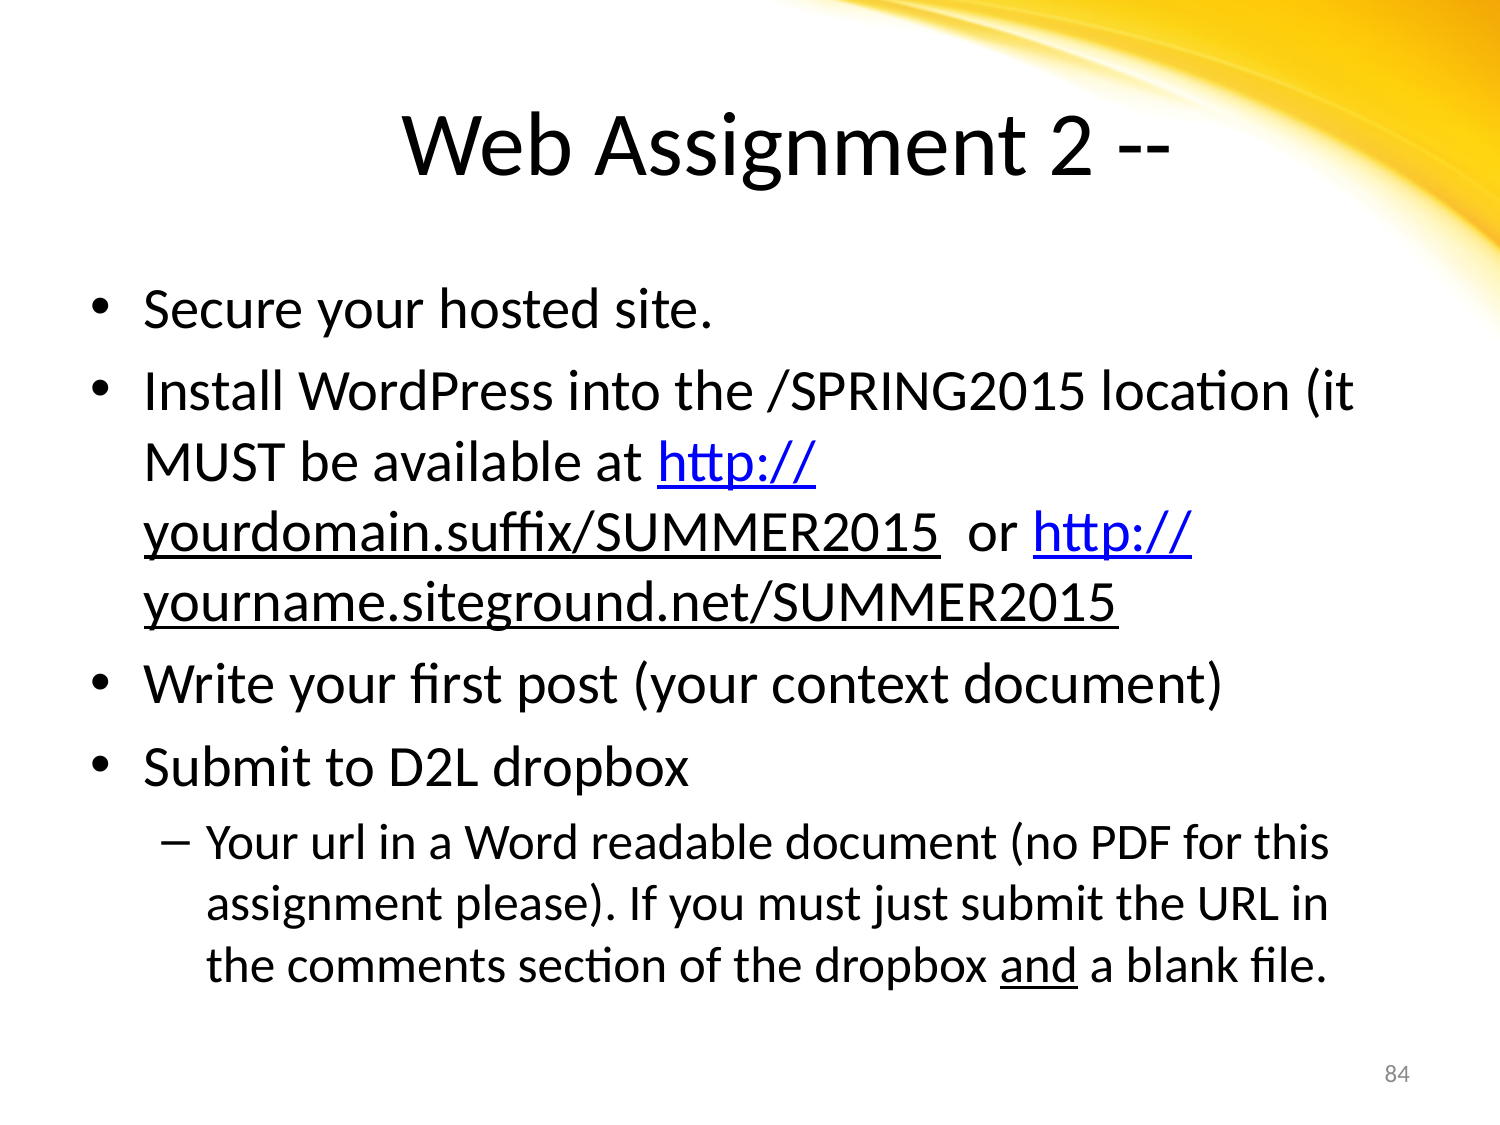

# Web Assignment 2 --
Secure your hosted site.
Install WordPress into the /SPRING2015 location (it MUST be available at http://yourdomain.suffix/SUMMER2015  or http://yourname.siteground.net/SUMMER2015
Write your first post (your context document)
Submit to D2L dropbox
Your url in a Word readable document (no PDF for this assignment please). If you must just submit the URL in the comments section of the dropbox and a blank file.
84